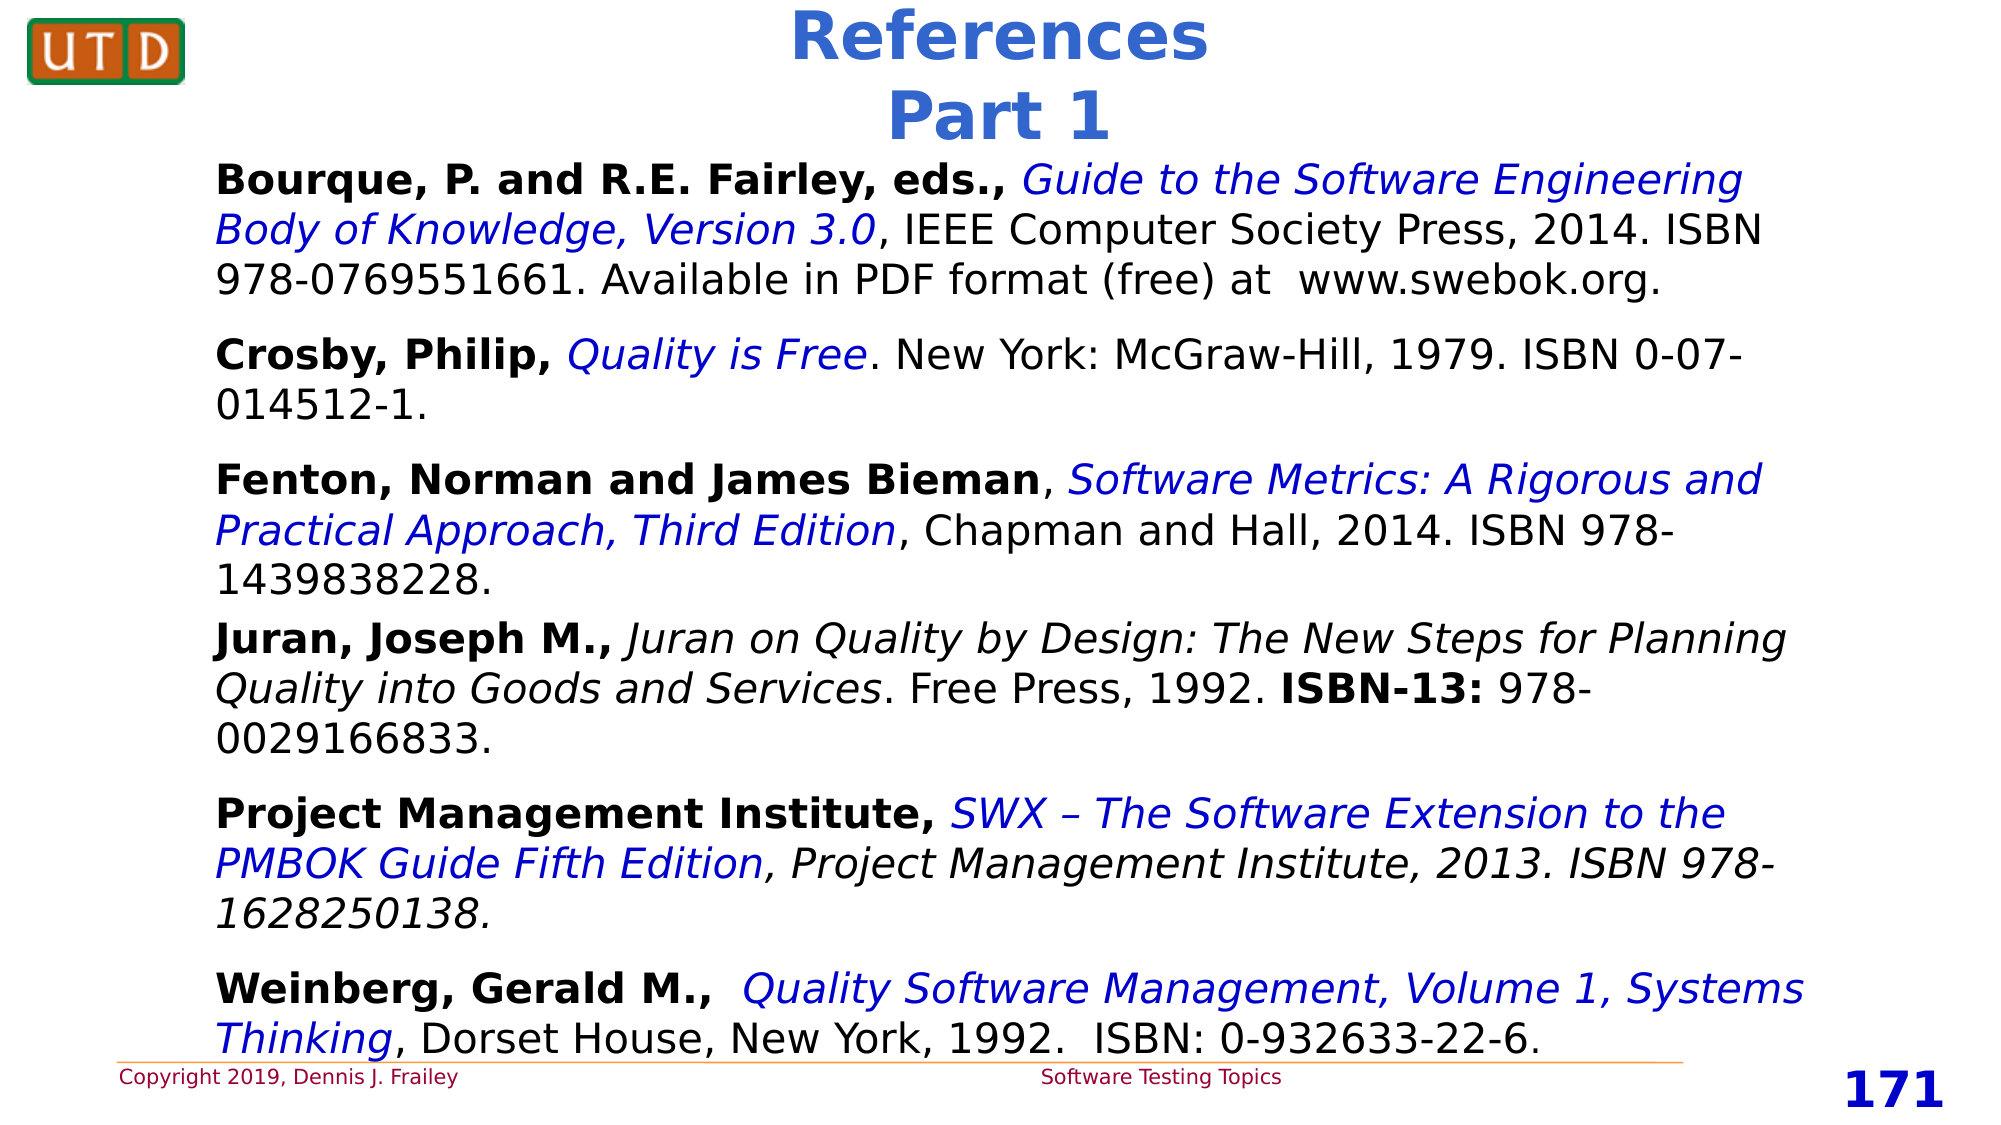

# References Part 1
Bourque, P. and R.E. Fairley, eds., Guide to the Software Engineering Body of Knowledge, Version 3.0, IEEE Computer Society Press, 2014. ISBN 978-0769551661. Available in PDF format (free) at  www.swebok.org.
Crosby, Philip, Quality is Free. New York: McGraw-Hill, 1979. ISBN 0-07-014512-1.
Fenton, Norman and James Bieman, Software Metrics: A Rigorous and Practical Approach, Third Edition, Chapman and Hall, 2014. ISBN 978-1439838228.
Juran, Joseph M., Juran on Quality by Design: The New Steps for Planning Quality into Goods and Services. Free Press, 1992. ISBN-13: 978-0029166833.
Project Management Institute, SWX – The Software Extension to the PMBOK Guide Fifth Edition, Project Management Institute, 2013. ISBN 978-1628250138.
Weinberg, Gerald M.,  Quality Software Management, Volume 1, Systems Thinking, Dorset House, New York, 1992.  ISBN: 0-932633-22-6.